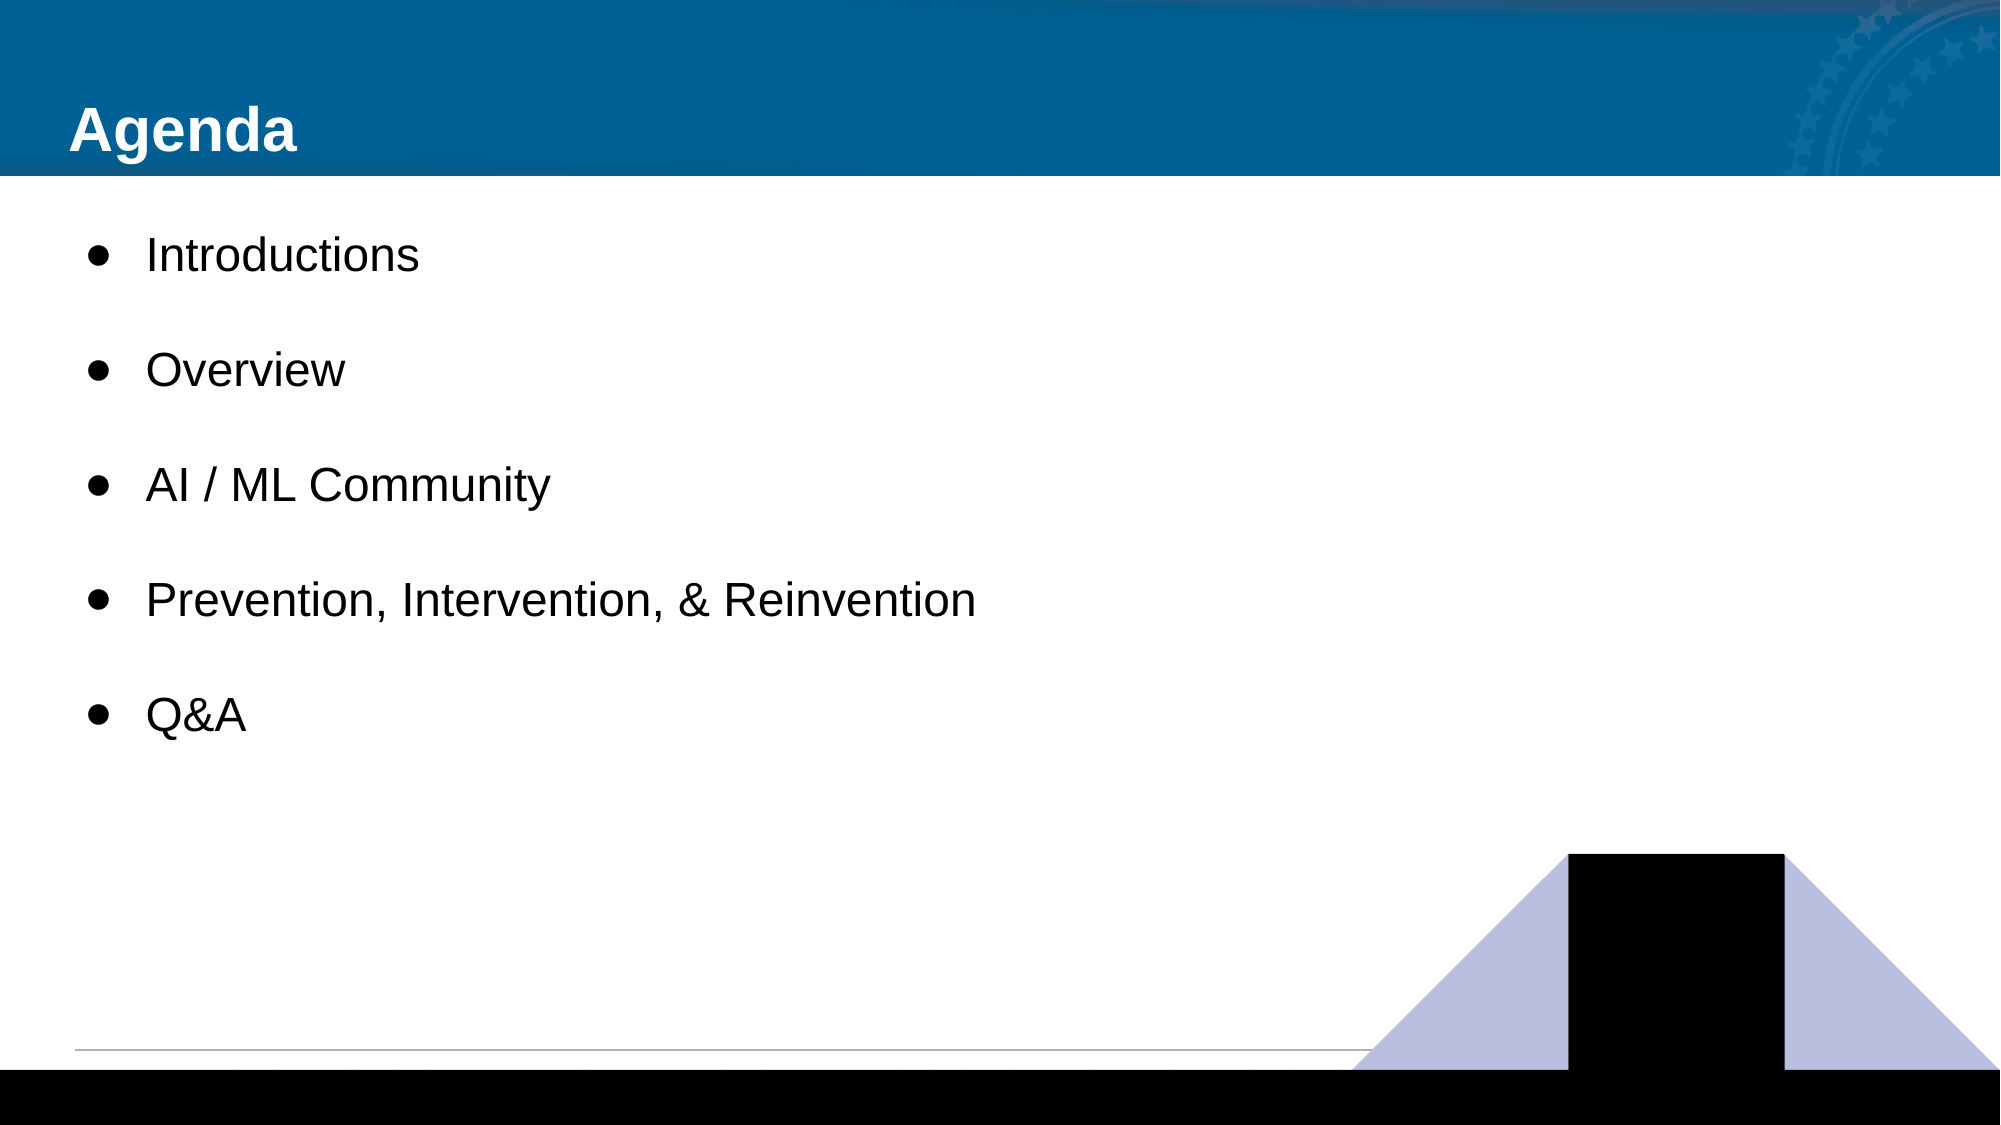

# Agenda
Introductions
Overview
AI / ML Community
Prevention, Intervention, & Reinvention

Q&A